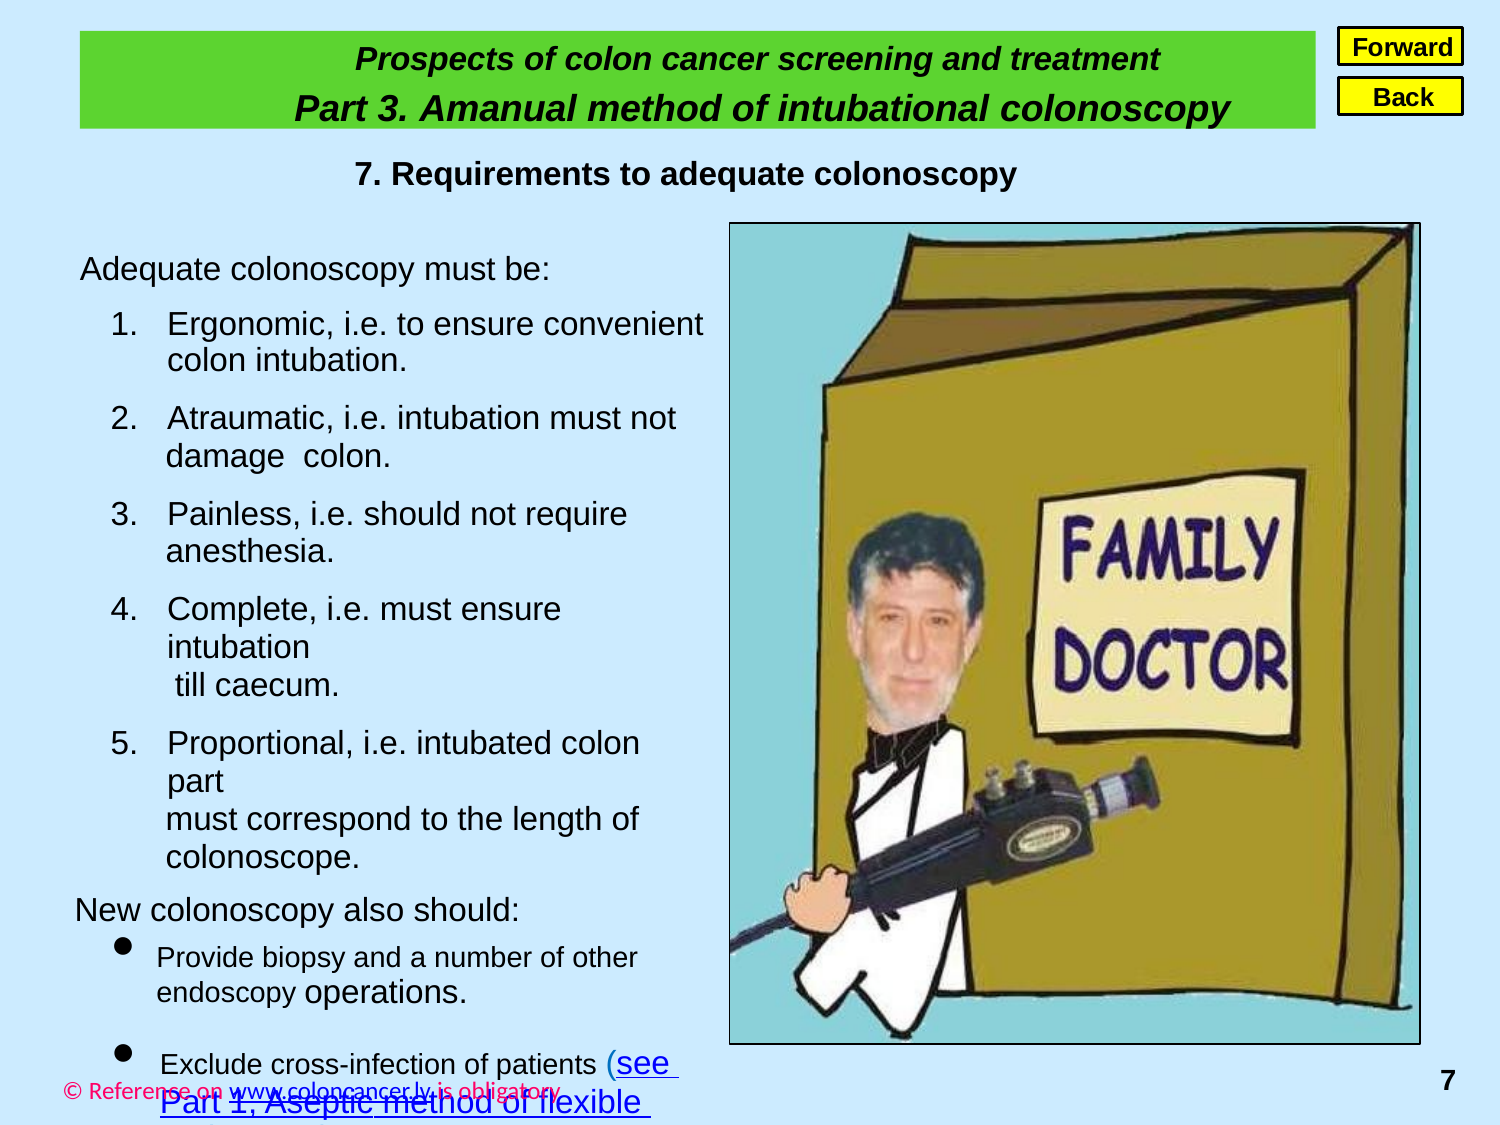

Forward

Prospects of colon cancer screening and treatment
Part 3. Amanual method of intubational colonoscopy
Back

7. Requirements to adequate colonoscopy

Adequate colonoscopy must be:
Ergonomic, i.e. to ensure convenient colon intubation.
Atraumatic, i.e. intubation must not
      damage  colon.
Painless, i.e. should not require
      anesthesia.
Complete, i.e. must ensure intubation
       till caecum.
Proportional, i.e. intubated colon part
      must correspond to the length of
      colonoscope.
New colonoscopy also should:
Provide biopsy and a number of other endoscopy operations.
Exclude cross-infection of patients (see Part 1, Aseptic method of flexible endoscopy).

7
© Reference on www.coloncancer.lv is obligatory